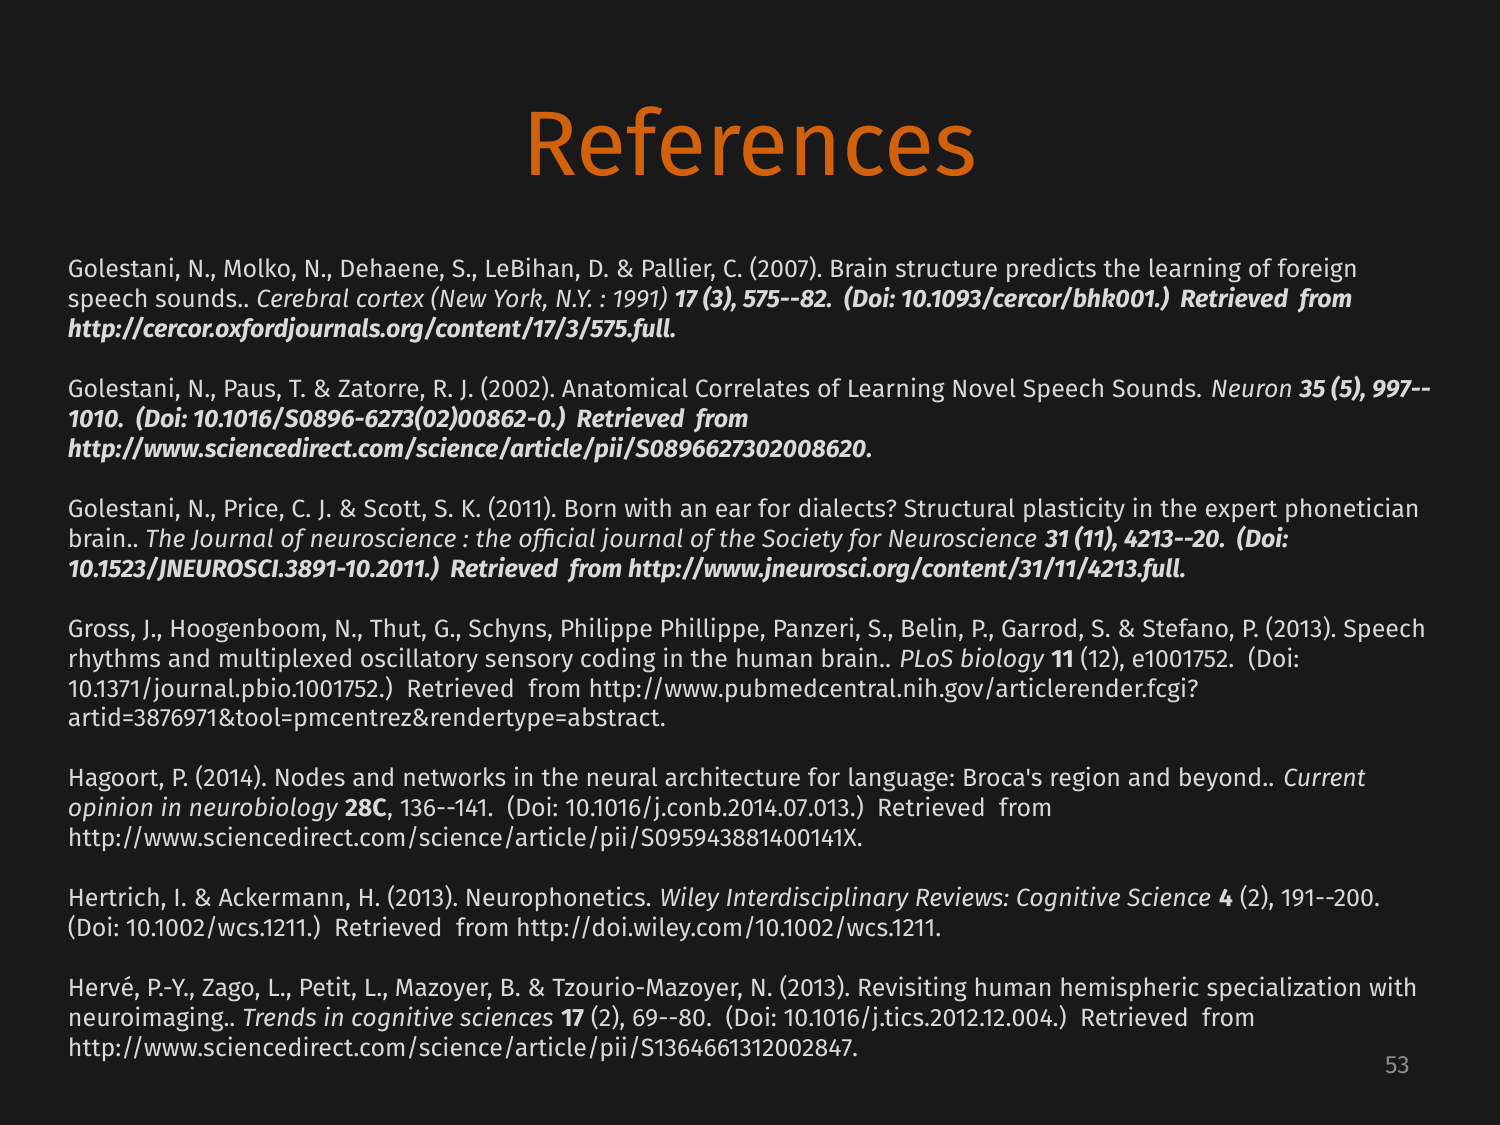

# References
Golestani, N., Molko, N., Dehaene, S., LeBihan, D. & Pallier, C. (2007). Brain structure predicts the learning of foreign speech sounds.. Cerebral cortex (New York, N.Y. : 1991) 17 (3), 575--82.  (Doi: 10.1093/cercor/bhk001.)  Retrieved  from http://cercor.oxfordjournals.org/content/17/3/575.full.

Golestani, N., Paus, T. & Zatorre, R. J. (2002). Anatomical Correlates of Learning Novel Speech Sounds. Neuron 35 (5), 997--1010.  (Doi: 10.1016/S0896-6273(02)00862-0.)  Retrieved  from http://www.sciencedirect.com/science/article/pii/S0896627302008620.

Golestani, N., Price, C. J. & Scott, S. K. (2011). Born with an ear for dialects? Structural plasticity in the expert phonetician brain.. The Journal of neuroscience : the official journal of the Society for Neuroscience 31 (11), 4213--20.  (Doi: 10.1523/JNEUROSCI.3891-10.2011.)  Retrieved  from http://www.jneurosci.org/content/31/11/4213.full.

Gross, J., Hoogenboom, N., Thut, G., Schyns, Philippe Phillippe, Panzeri, S., Belin, P., Garrod, S. & Stefano, P. (2013). Speech rhythms and multiplexed oscillatory sensory coding in the human brain.. PLoS biology 11 (12), e1001752.  (Doi: 10.1371/journal.pbio.1001752.)  Retrieved  from http://www.pubmedcentral.nih.gov/articlerender.fcgi?artid=3876971&tool=pmcentrez&rendertype=abstract.

Hagoort, P. (2014). Nodes and networks in the neural architecture for language: Broca's region and beyond.. Current opinion in neurobiology 28C, 136--141.  (Doi: 10.1016/j.conb.2014.07.013.)  Retrieved  from http://www.sciencedirect.com/science/article/pii/S095943881400141X.

Hertrich, I. & Ackermann, H. (2013). Neurophonetics. Wiley Interdisciplinary Reviews: Cognitive Science 4 (2), 191--200.  (Doi: 10.1002/wcs.1211.)  Retrieved  from http://doi.wiley.com/10.1002/wcs.1211.

Hervé, P.-Y., Zago, L., Petit, L., Mazoyer, B. & Tzourio-Mazoyer, N. (2013). Revisiting human hemispheric specialization with neuroimaging.. Trends in cognitive sciences 17 (2), 69--80.  (Doi: 10.1016/j.tics.2012.12.004.)  Retrieved  from http://www.sciencedirect.com/science/article/pii/S1364661312002847.
53